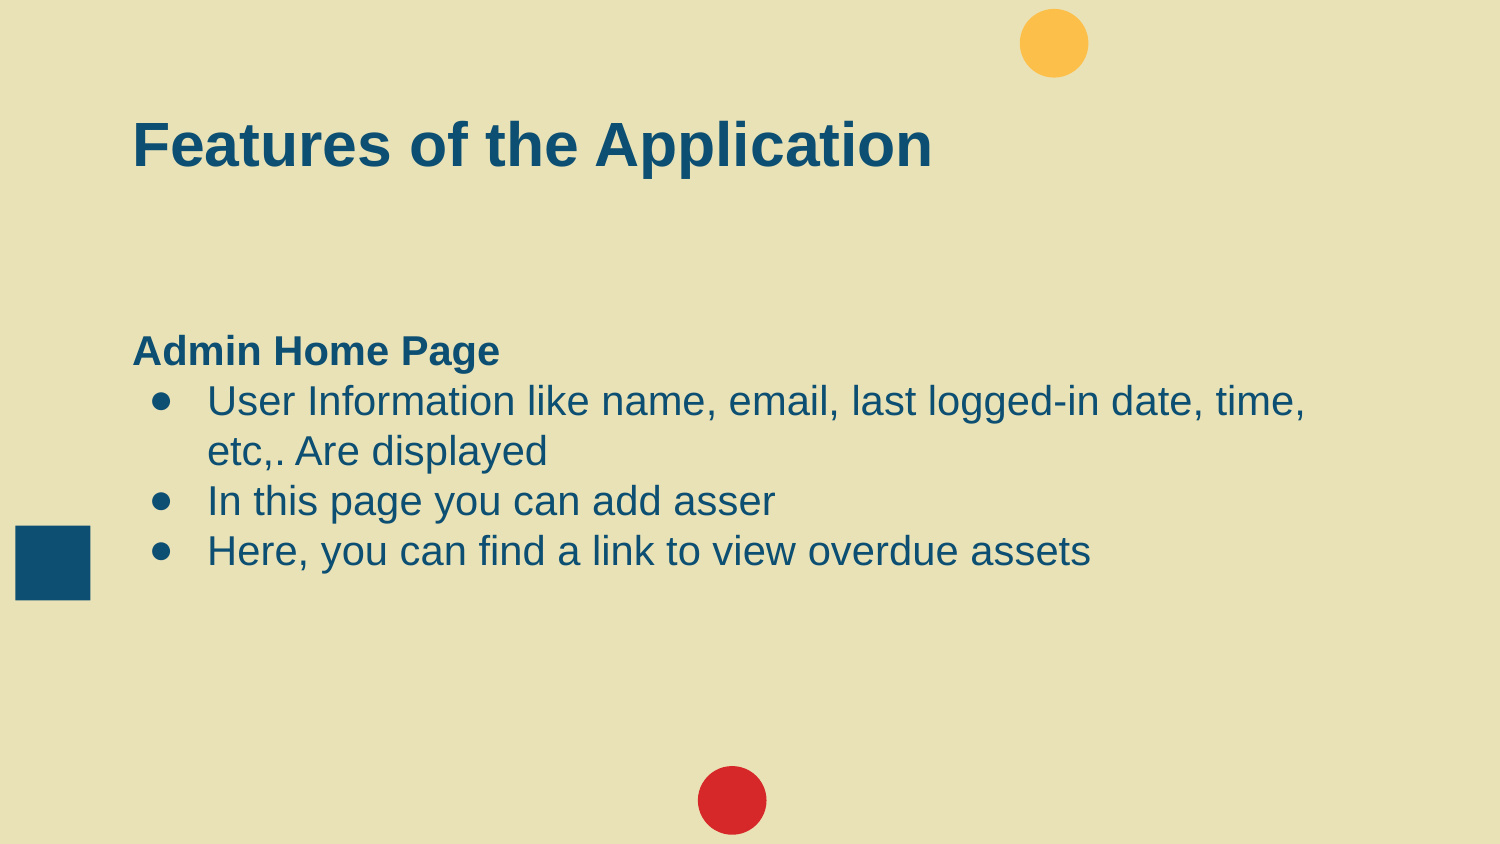

# Features of the Application
Admin Home Page
User Information like name, email, last logged-in date, time, etc,. Are displayed
In this page you can add asser
Here, you can find a link to view overdue assets